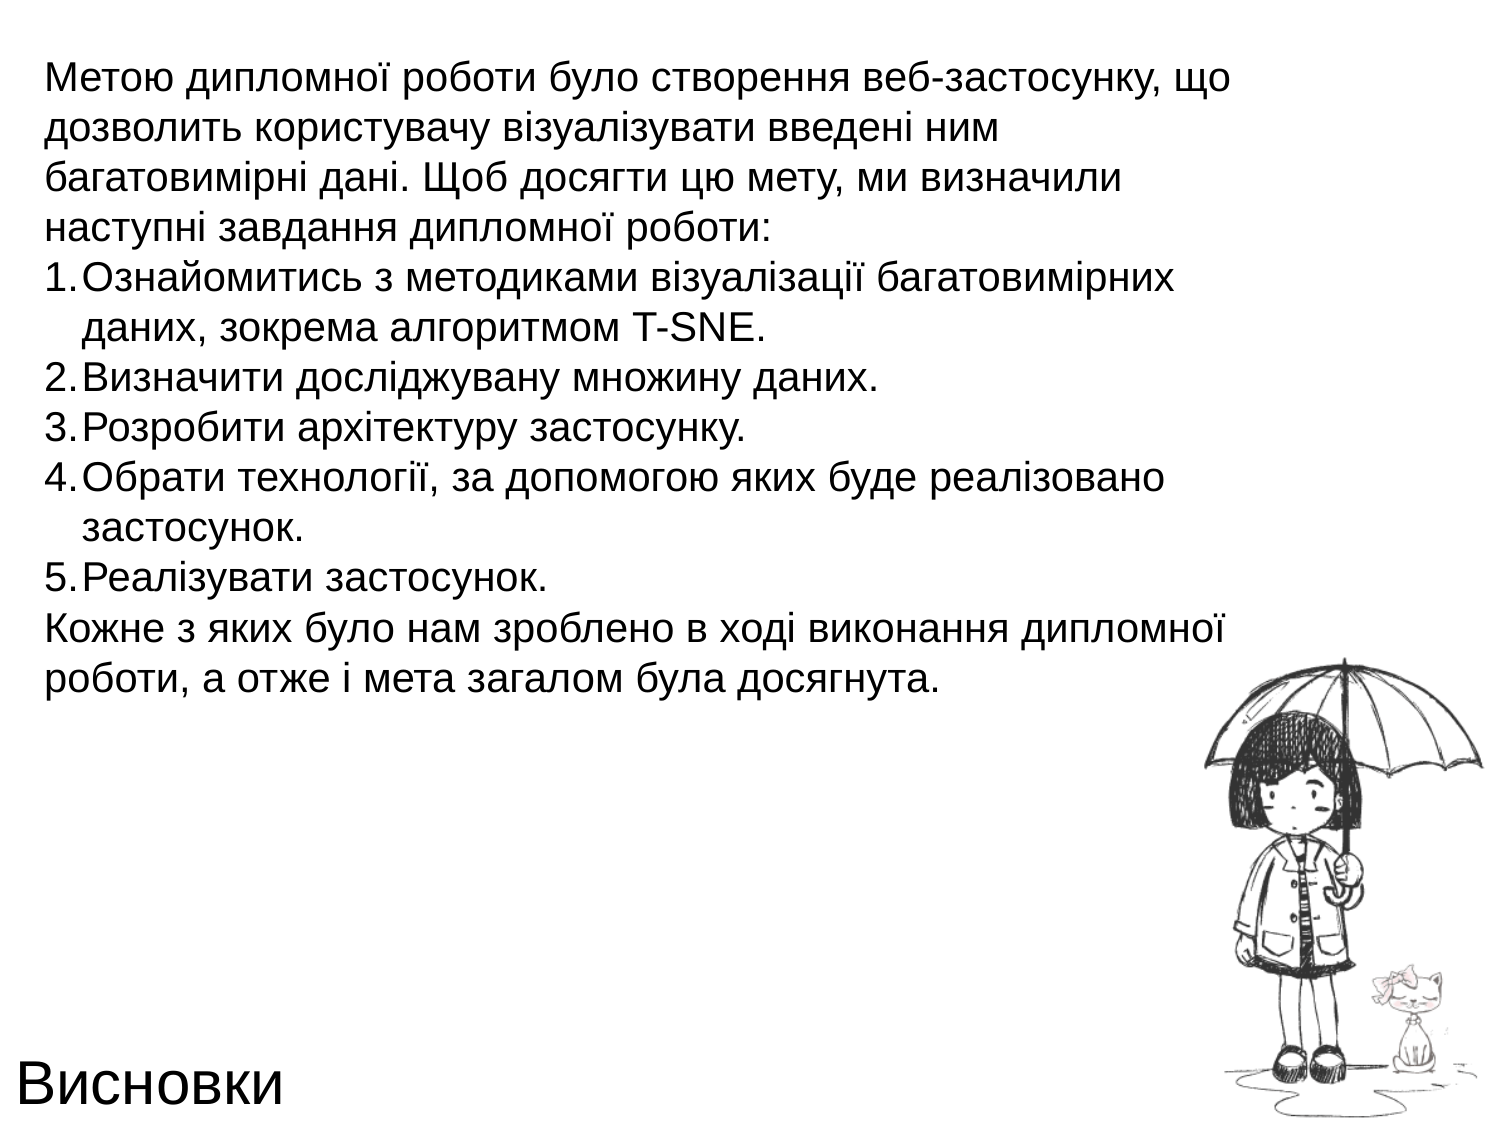

Метою дипломної роботи було створення веб-застосунку, що дозволить користувачу візуалізувати введені ним багатовимірні дані. Щоб досягти цю мету, ми визначили наступні завдання дипломної роботи:
Ознайомитись з методиками візуалізації багатовимірних даних, зокрема алгоритмом T-SNE.
Визначити досліджувану множину даних.
Розробити архітектуру застосунку.
Обрати технології, за допомогою яких буде реалізовано застосунок.
Реалізувати застосунок.
Кожне з яких було нам зроблено в ході виконання дипломної роботи, а отже і мета загалом була досягнута.

# Висновки